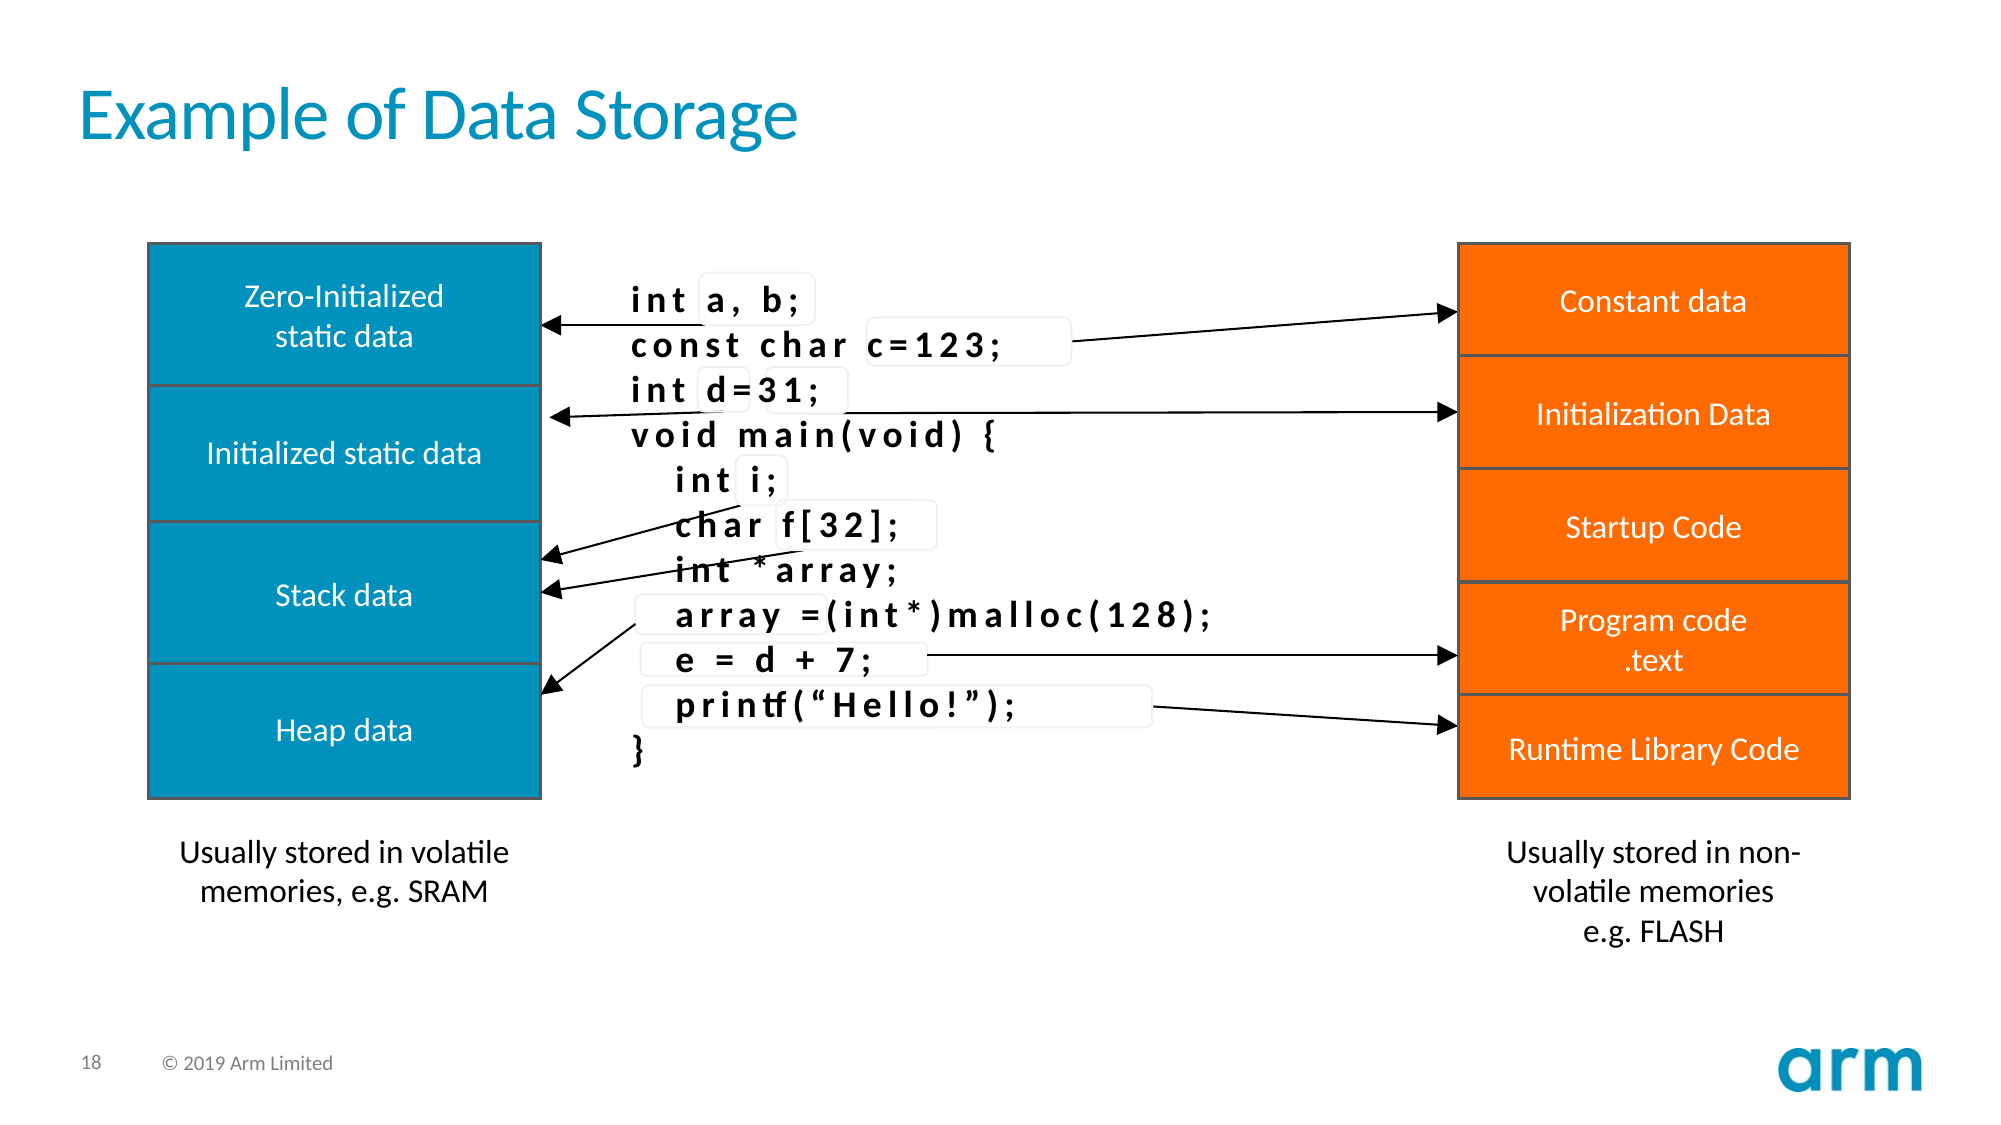

# Example of Data Storage
Zero-Initialized
static data
Initialized static data
Stack data
Heap data
Constant data
Initialization Data
Startup Code
Program code
.text
Runtime Library Code
int a, b;
const char c=123;
int d=31;
void main(void) {
   int i;
   char f[32];
   int *array;
   array =(int*)malloc(128);
   e = d + 7;
   printf(“Hello!”);
}

Usually stored in volatile memories, e.g. SRAM
Usually stored in non-volatile memories
e.g. FLASH